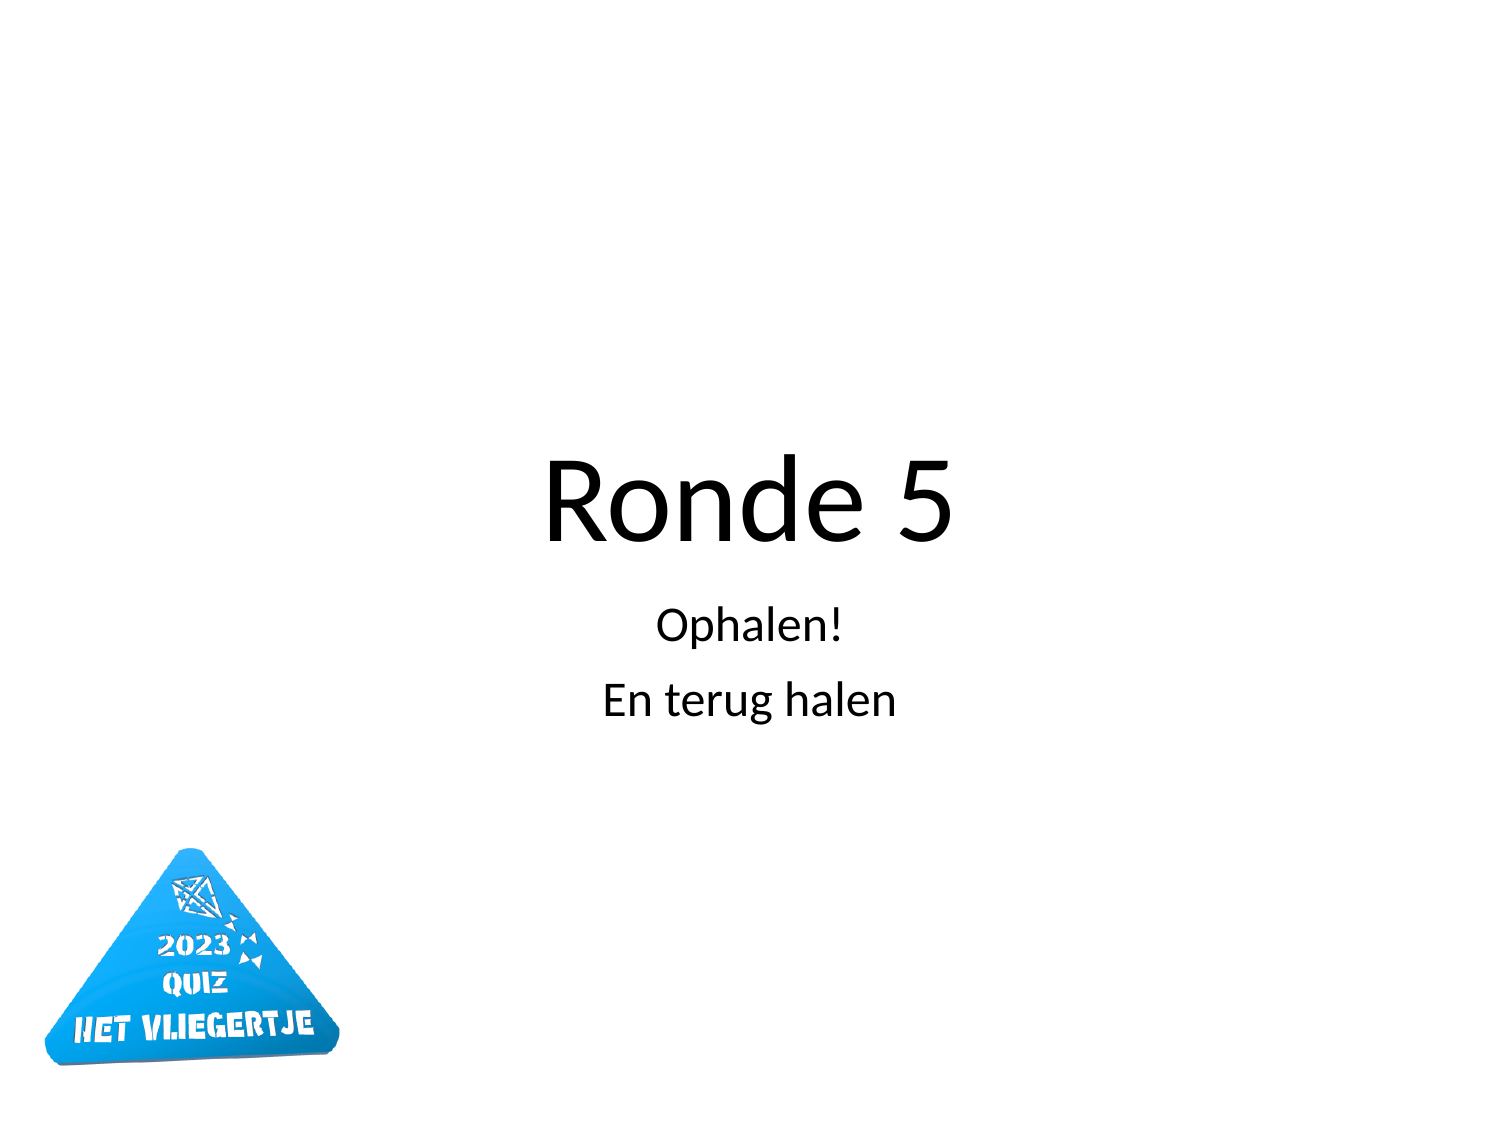

# Ronde 5
Ophalen!
En terug halen